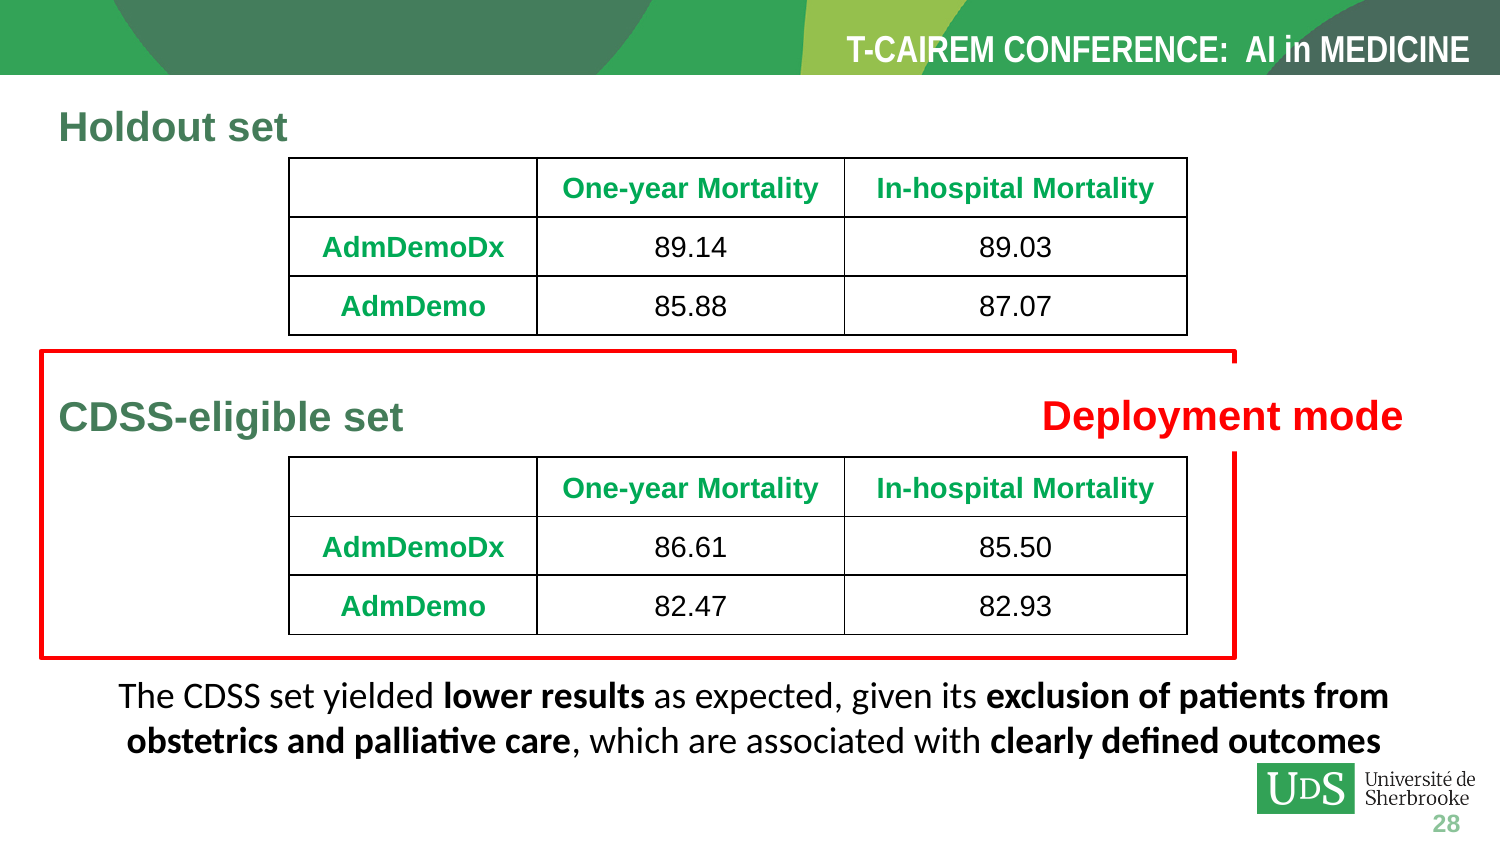

Holdout set
|  | One-year Mortality | In-hospital Mortality |
| --- | --- | --- |
| AdmDemoDx | 89.14 | 89.03 |
| AdmDemo | 85.88 | 87.07 |

Deployment mode
CDSS-eligible set
|  | One-year Mortality | In-hospital Mortality |
| --- | --- | --- |
| AdmDemoDx | 86.61 | 85.50 |
| AdmDemo | 82.47 | 82.93 |
The CDSS set yielded lower results as expected, given its exclusion of patients from obstetrics and palliative care, which are associated with clearly defined outcomes
28